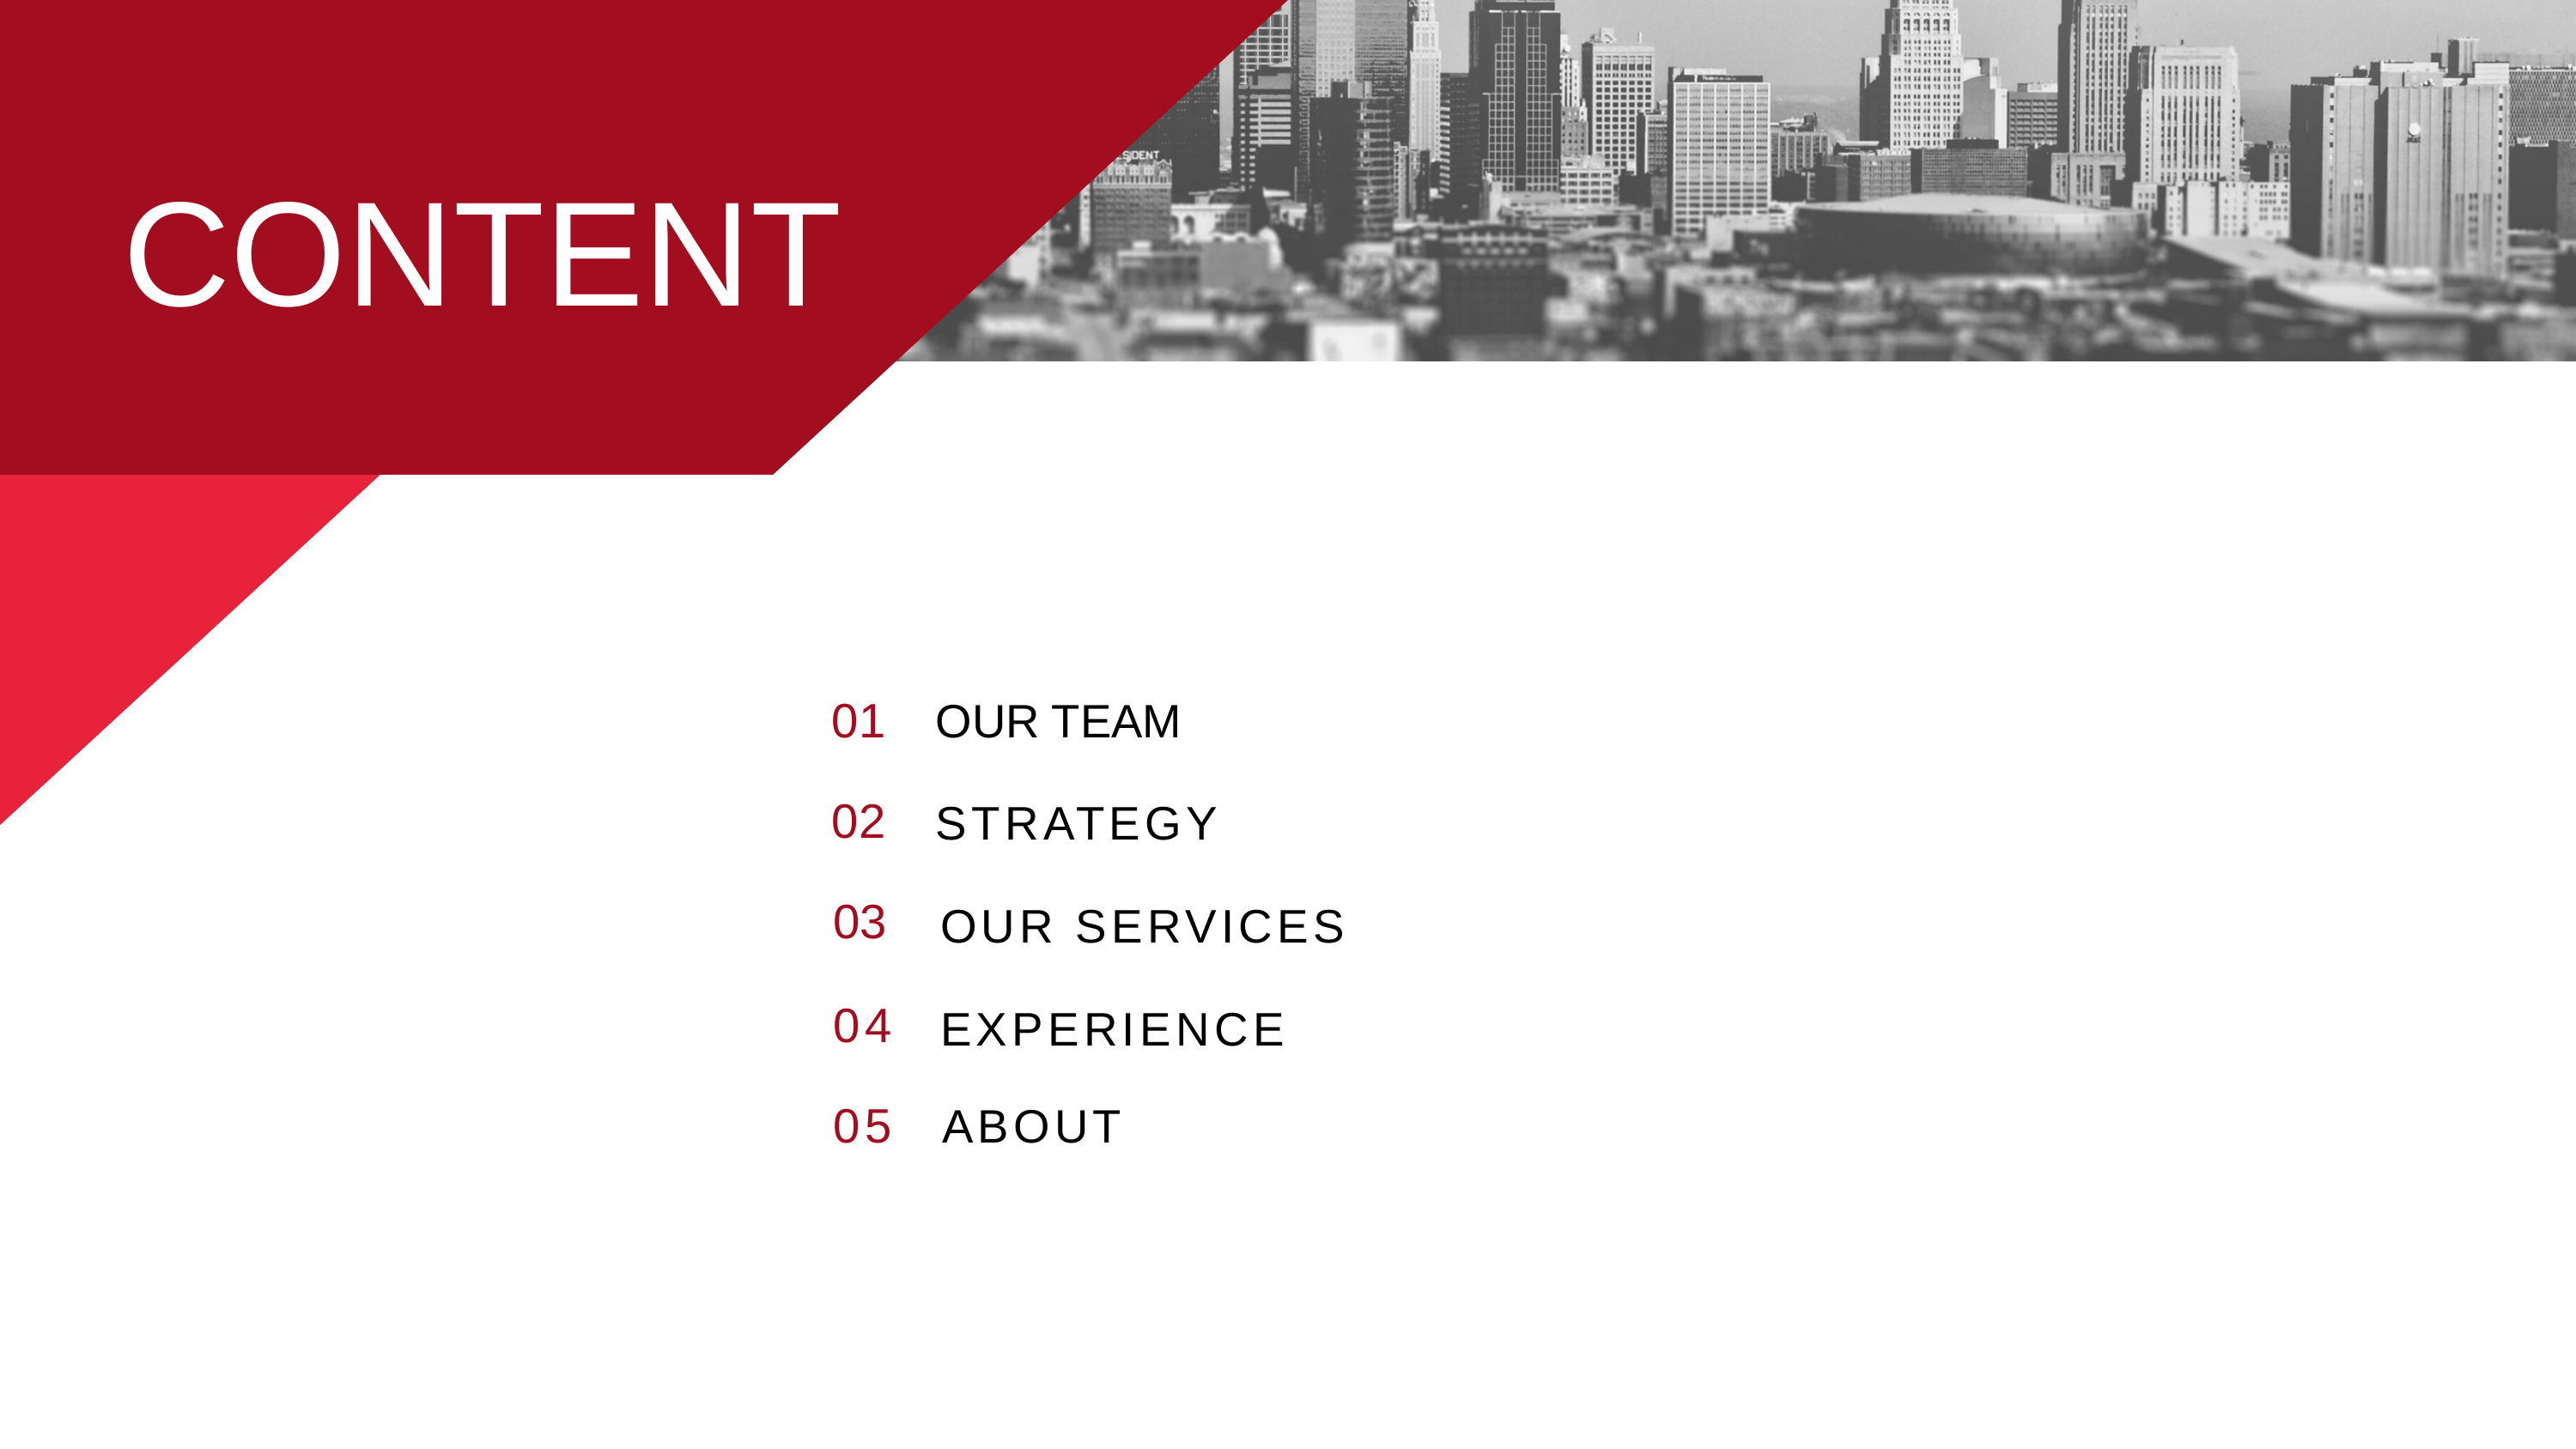

CONTENT

01
OUR TEAM
STRATEGY
02
OUR SERVICES
03
04
EXPERIENCE
05
ABOUT